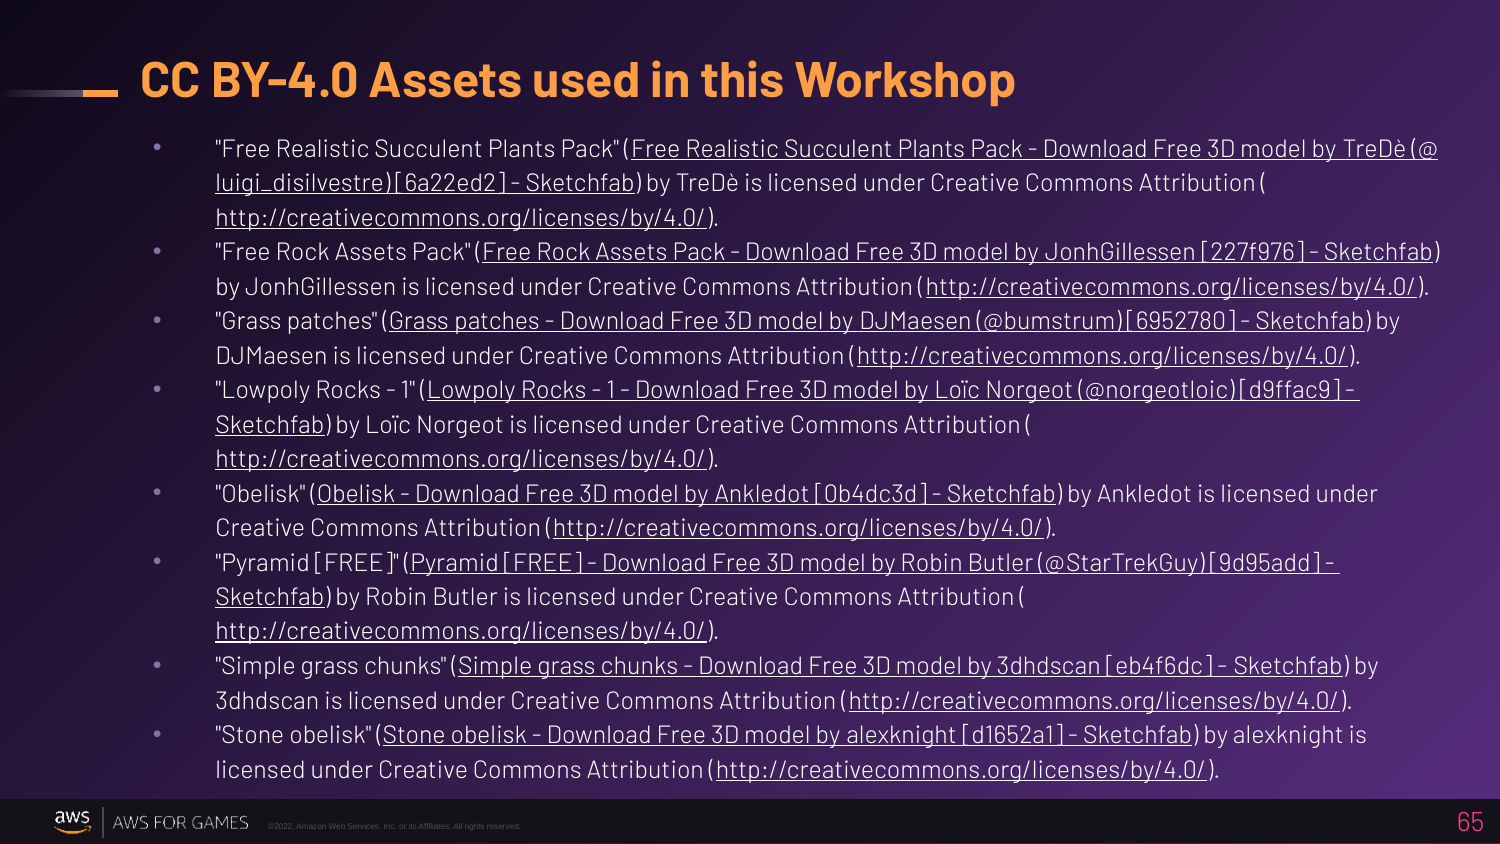

# CC BY-4.0 Assets used in this Workshop
"Free Realistic Succulent Plants Pack" (Free Realistic Succulent Plants Pack - Download Free 3D model by TreDè (@luigi_disilvestre) [6a22ed2] - Sketchfab) by TreDè is licensed under Creative Commons Attribution (http://creativecommons.org/licenses/by/4.0/).
"Free Rock Assets Pack" (Free Rock Assets Pack - Download Free 3D model by JonhGillessen [227f976] - Sketchfab) by JonhGillessen is licensed under Creative Commons Attribution (http://creativecommons.org/licenses/by/4.0/).
"Grass patches" (Grass patches - Download Free 3D model by DJMaesen (@bumstrum) [6952780] - Sketchfab) by DJMaesen is licensed under Creative Commons Attribution (http://creativecommons.org/licenses/by/4.0/).
"Lowpoly Rocks - 1" (Lowpoly Rocks - 1 - Download Free 3D model by Loïc Norgeot (@norgeotloic) [d9ffac9] - Sketchfab) by Loïc Norgeot is licensed under Creative Commons Attribution (http://creativecommons.org/licenses/by/4.0/).
"Obelisk" (Obelisk - Download Free 3D model by Ankledot [0b4dc3d] - Sketchfab) by Ankledot is licensed under Creative Commons Attribution (http://creativecommons.org/licenses/by/4.0/).
"Pyramid [FREE]" (Pyramid [FREE] - Download Free 3D model by Robin Butler (@StarTrekGuy) [9d95add] - Sketchfab) by Robin Butler is licensed under Creative Commons Attribution (http://creativecommons.org/licenses/by/4.0/).
"Simple grass chunks" (Simple grass chunks - Download Free 3D model by 3dhdscan [eb4f6dc] - Sketchfab) by 3dhdscan is licensed under Creative Commons Attribution (http://creativecommons.org/licenses/by/4.0/).
"Stone obelisk" (Stone obelisk - Download Free 3D model by alexknight [d1652a1] - Sketchfab) by alexknight is licensed under Creative Commons Attribution (http://creativecommons.org/licenses/by/4.0/).
65